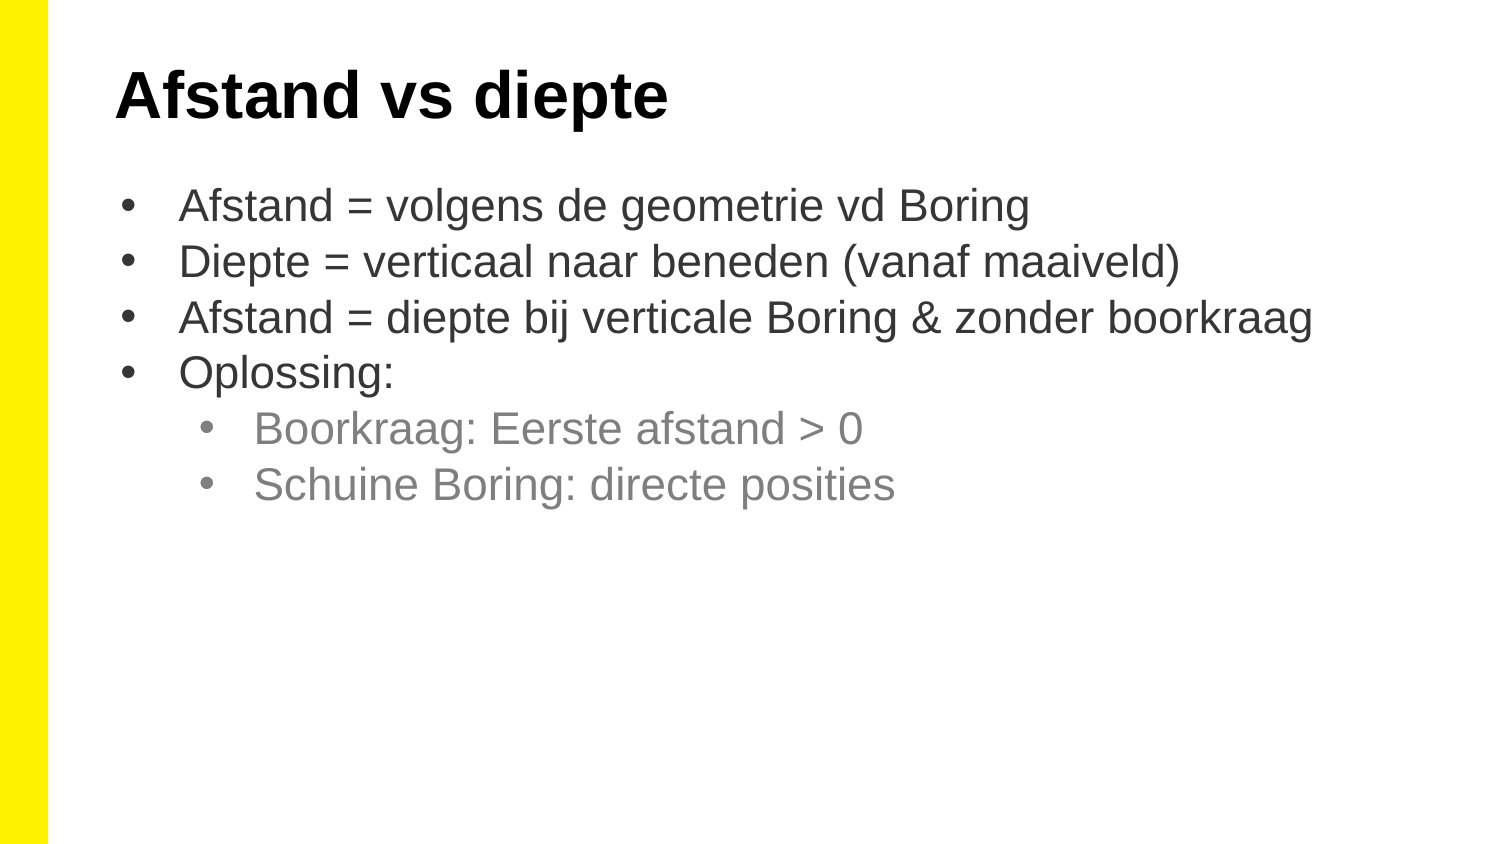

Afstand vs diepte
Afstand = volgens de geometrie vd Boring
Diepte = verticaal naar beneden (vanaf maaiveld)
Afstand = diepte bij verticale Boring & zonder boorkraag
Oplossing:
Boorkraag: Eerste afstand > 0
Schuine Boring: directe posities